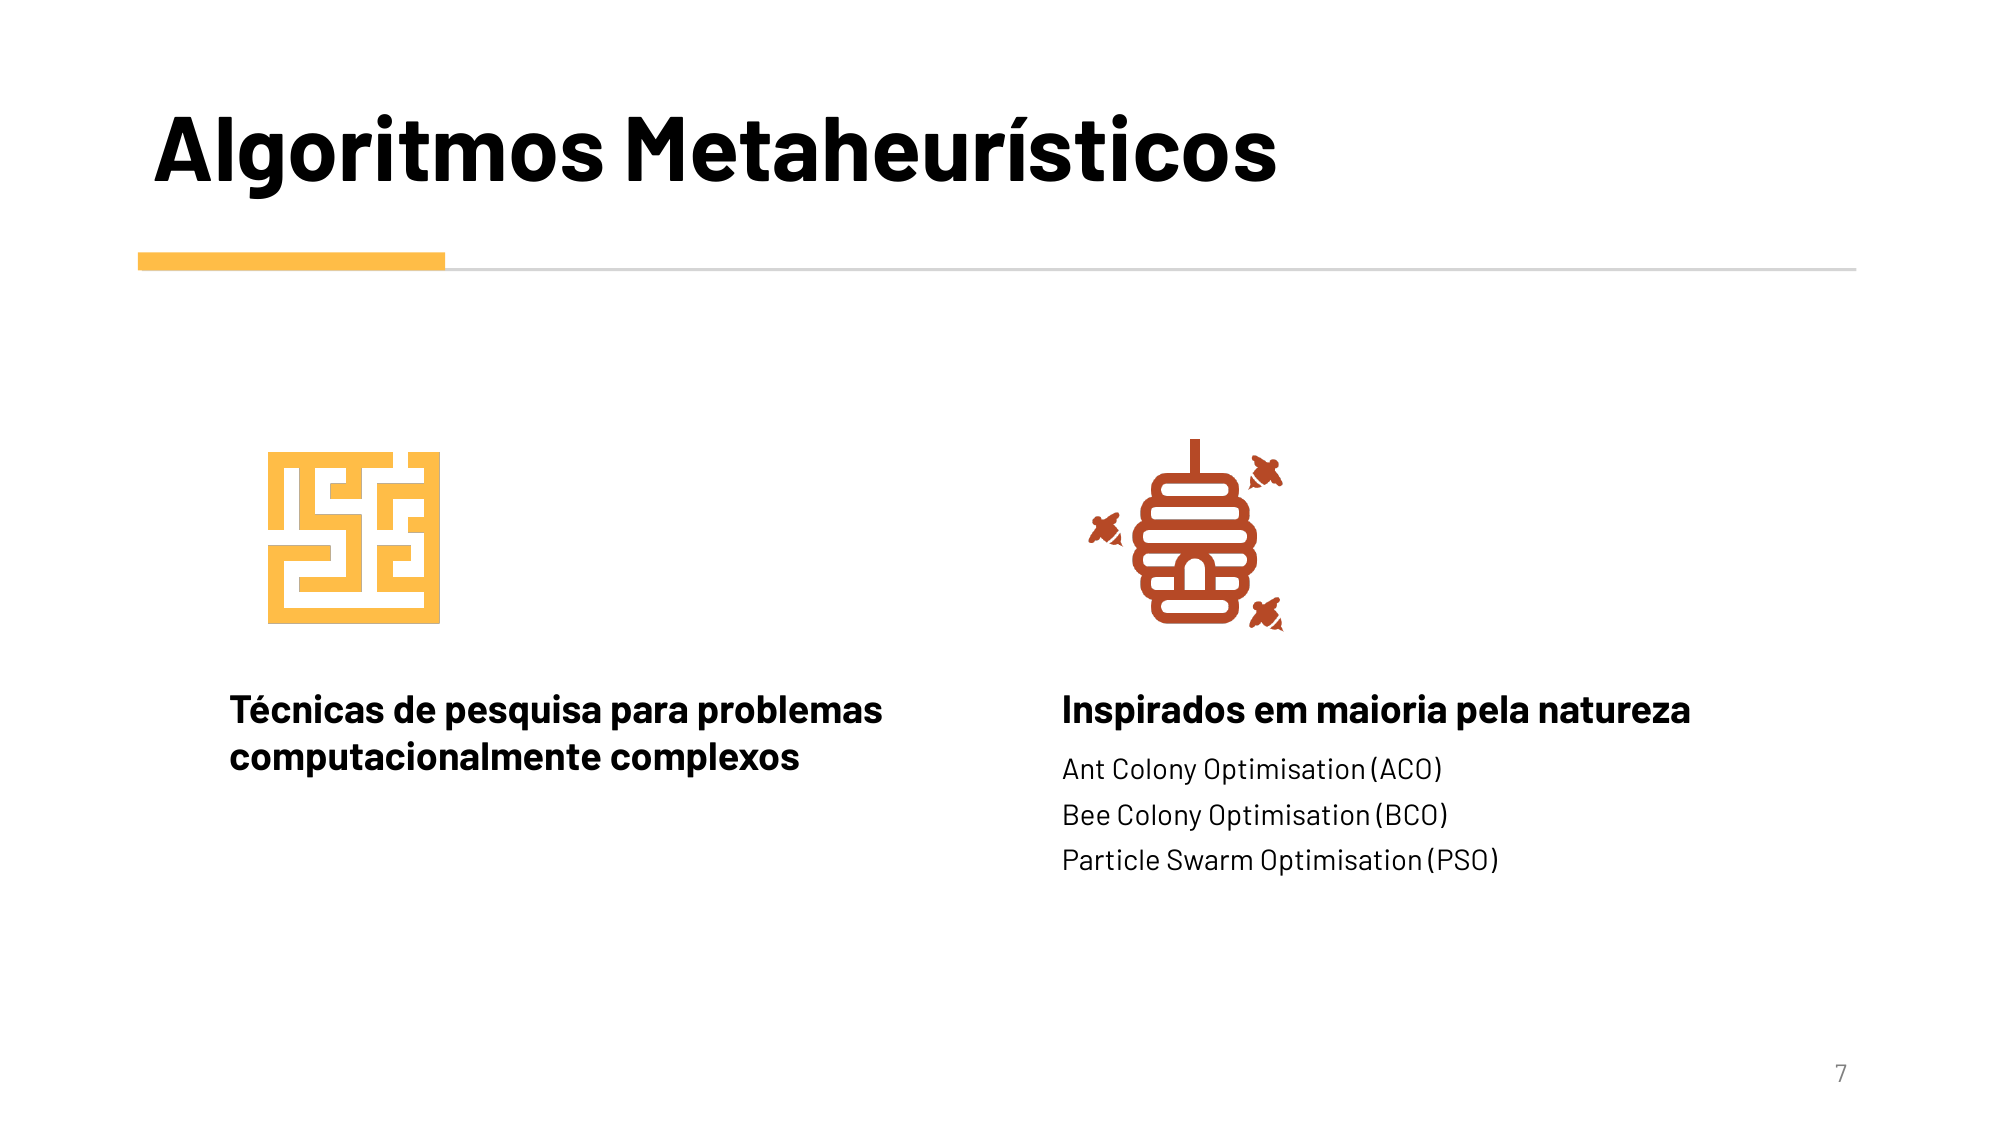

# Algoritmos Metaheurísticos

Técnicas de pesquisa para problemas computacionalmente complexos
Inspirados em maioria pela natureza
Ant Colony Optimisation (ACO)
Bee Colony Optimisation (BCO)
Particle Swarm Optimisation (PSO)
7